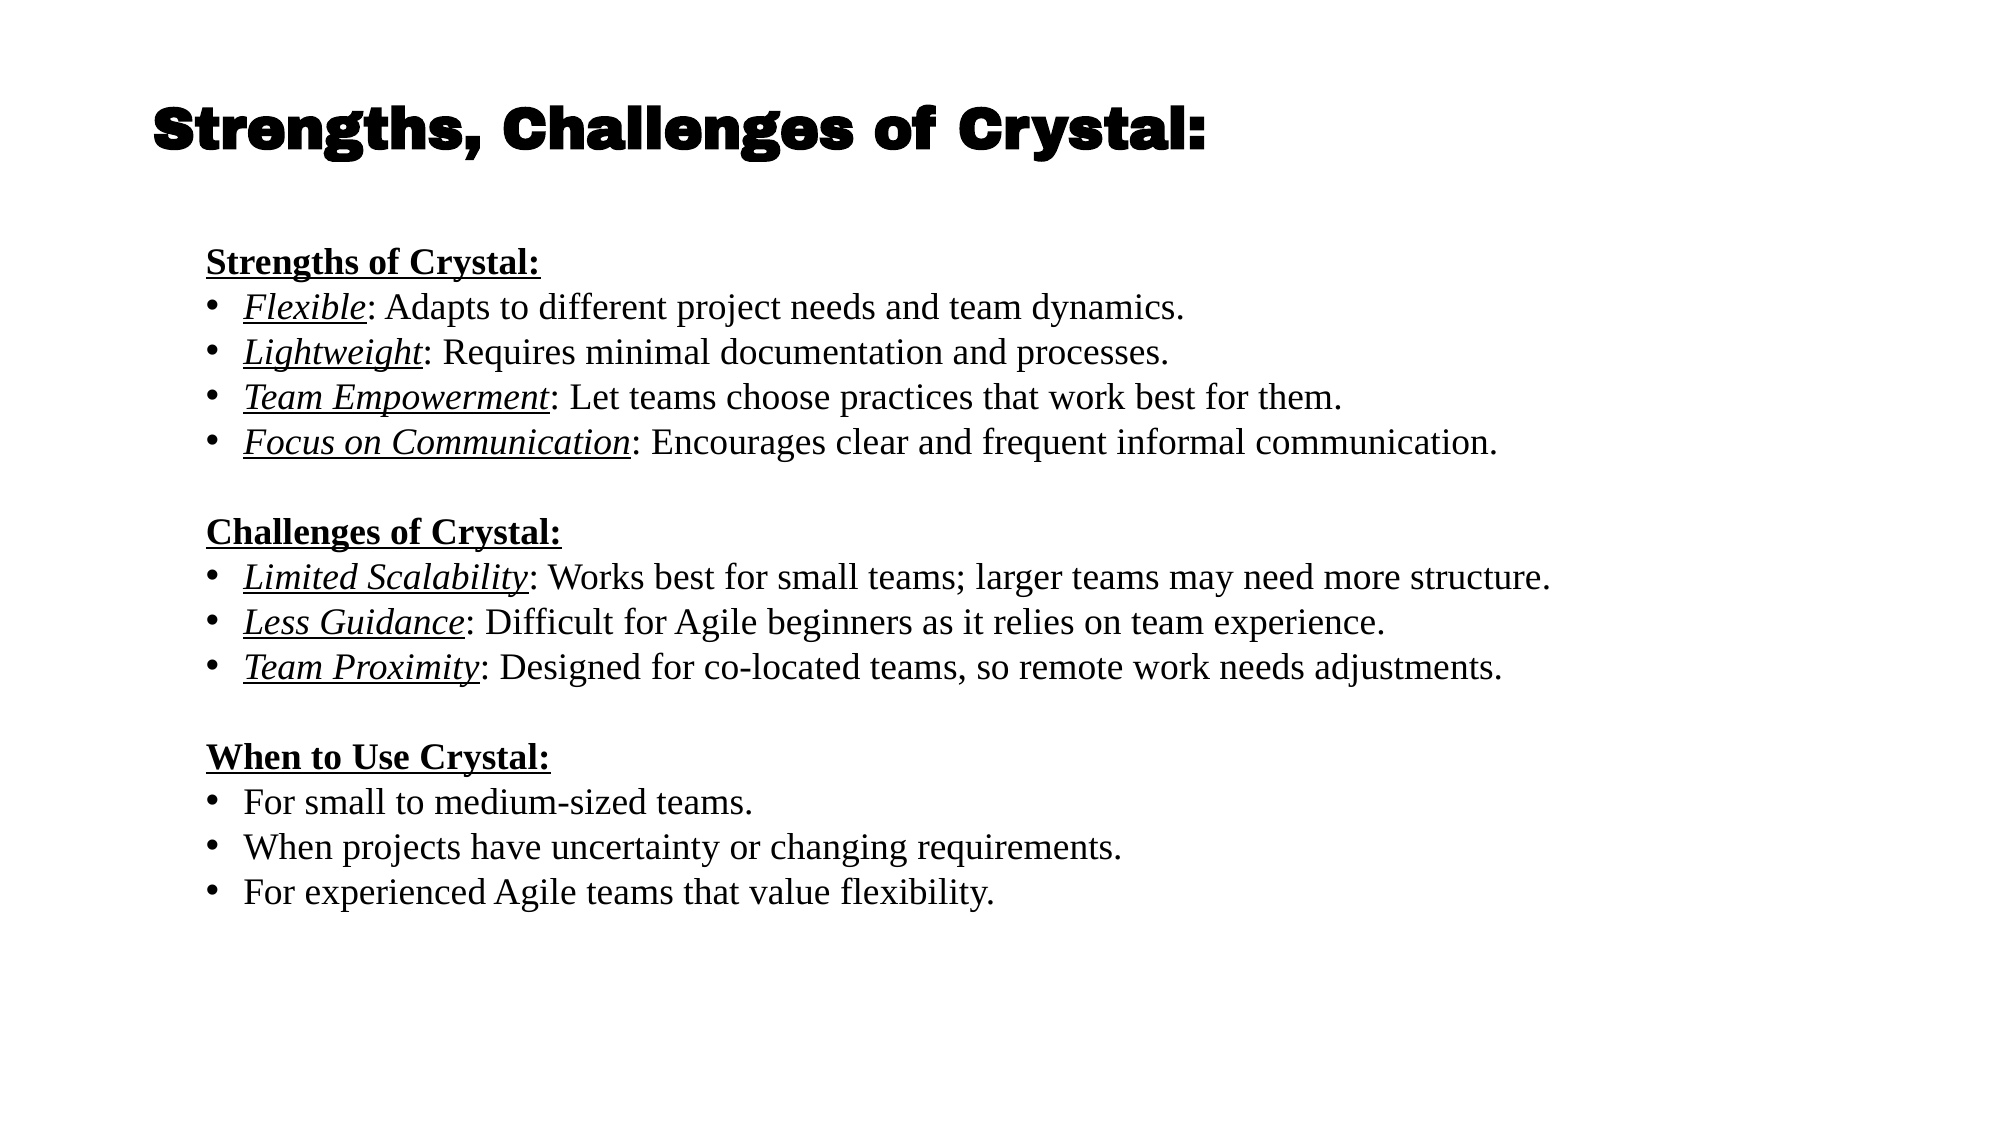

# Strengths, Challenges of Crystal:
Strengths of Crystal:
Flexible: Adapts to different project needs and team dynamics.
Lightweight: Requires minimal documentation and processes.
Team Empowerment: Let teams choose practices that work best for them.
Focus on Communication: Encourages clear and frequent informal communication.

Challenges of Crystal:
Limited Scalability: Works best for small teams; larger teams may need more structure.
Less Guidance: Difficult for Agile beginners as it relies on team experience.
Team Proximity: Designed for co-located teams, so remote work needs adjustments.

When to Use Crystal:
For small to medium-sized teams.
When projects have uncertainty or changing requirements.
For experienced Agile teams that value flexibility.